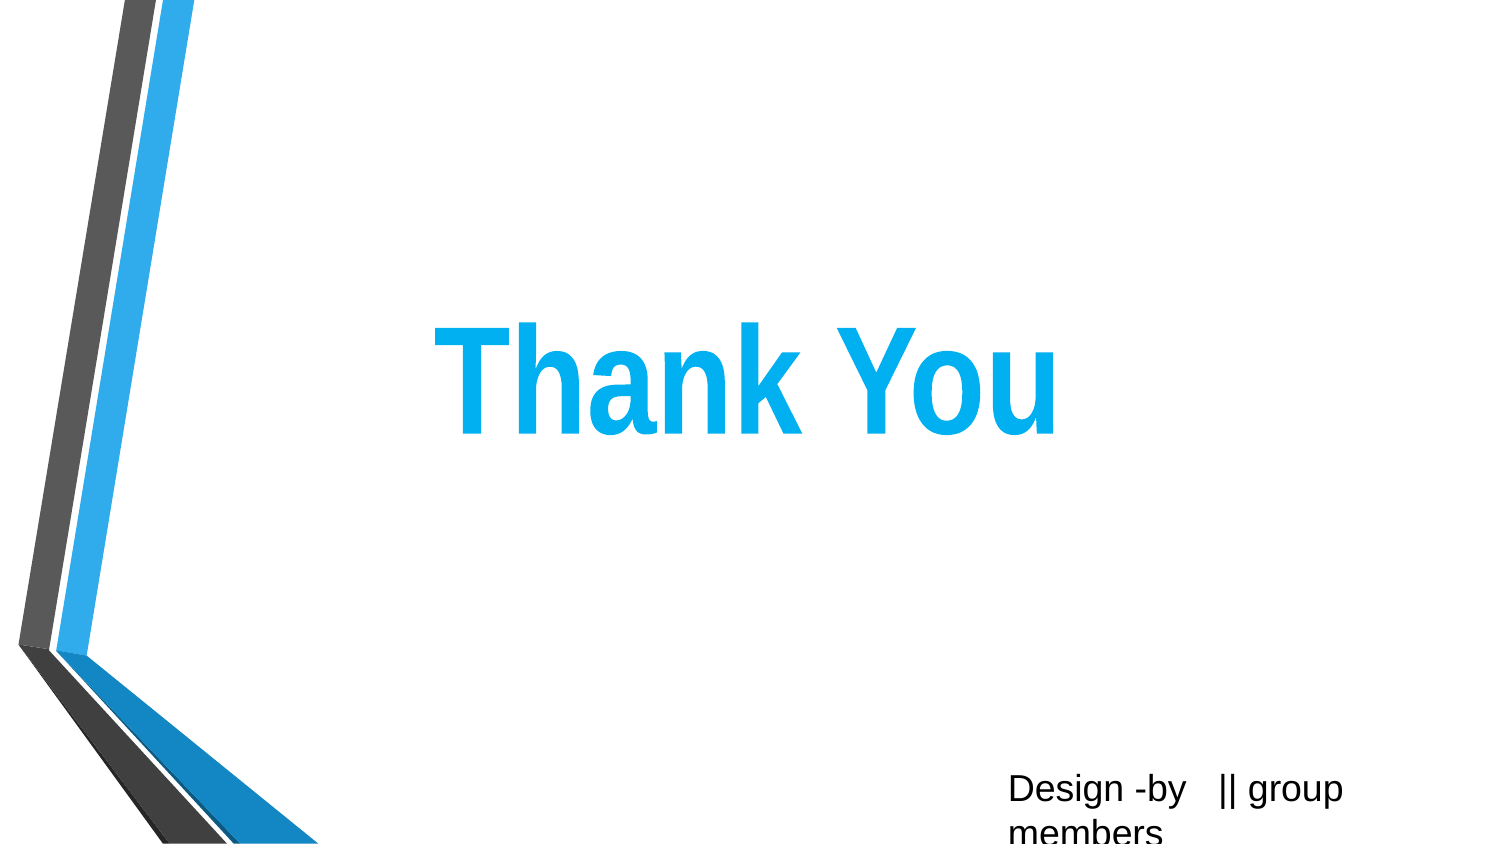

Thank You
Design -by   || group members